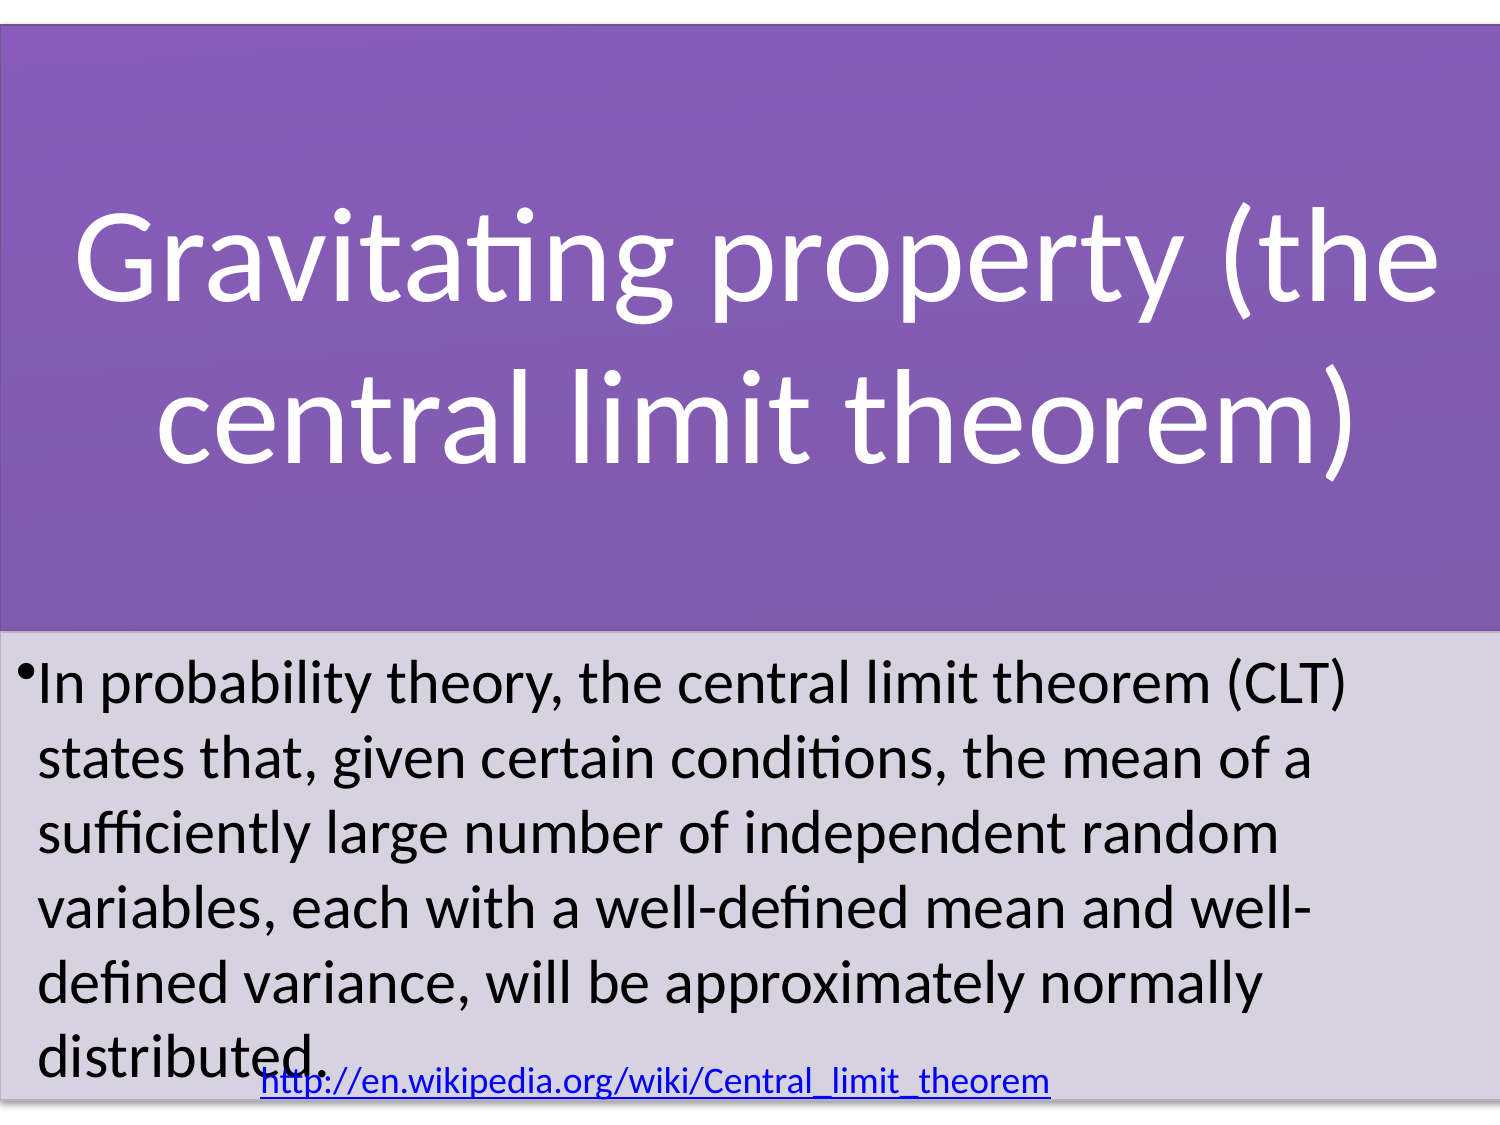

Gravitating property (the central limit theorem)
In probability theory, the central limit theorem (CLT) states that, given certain conditions, the mean of a sufficiently large number of independent random variables, each with a well-defined mean and well-defined variance, will be approximately normally distributed.
http://en.wikipedia.org/wiki/Central_limit_theorem